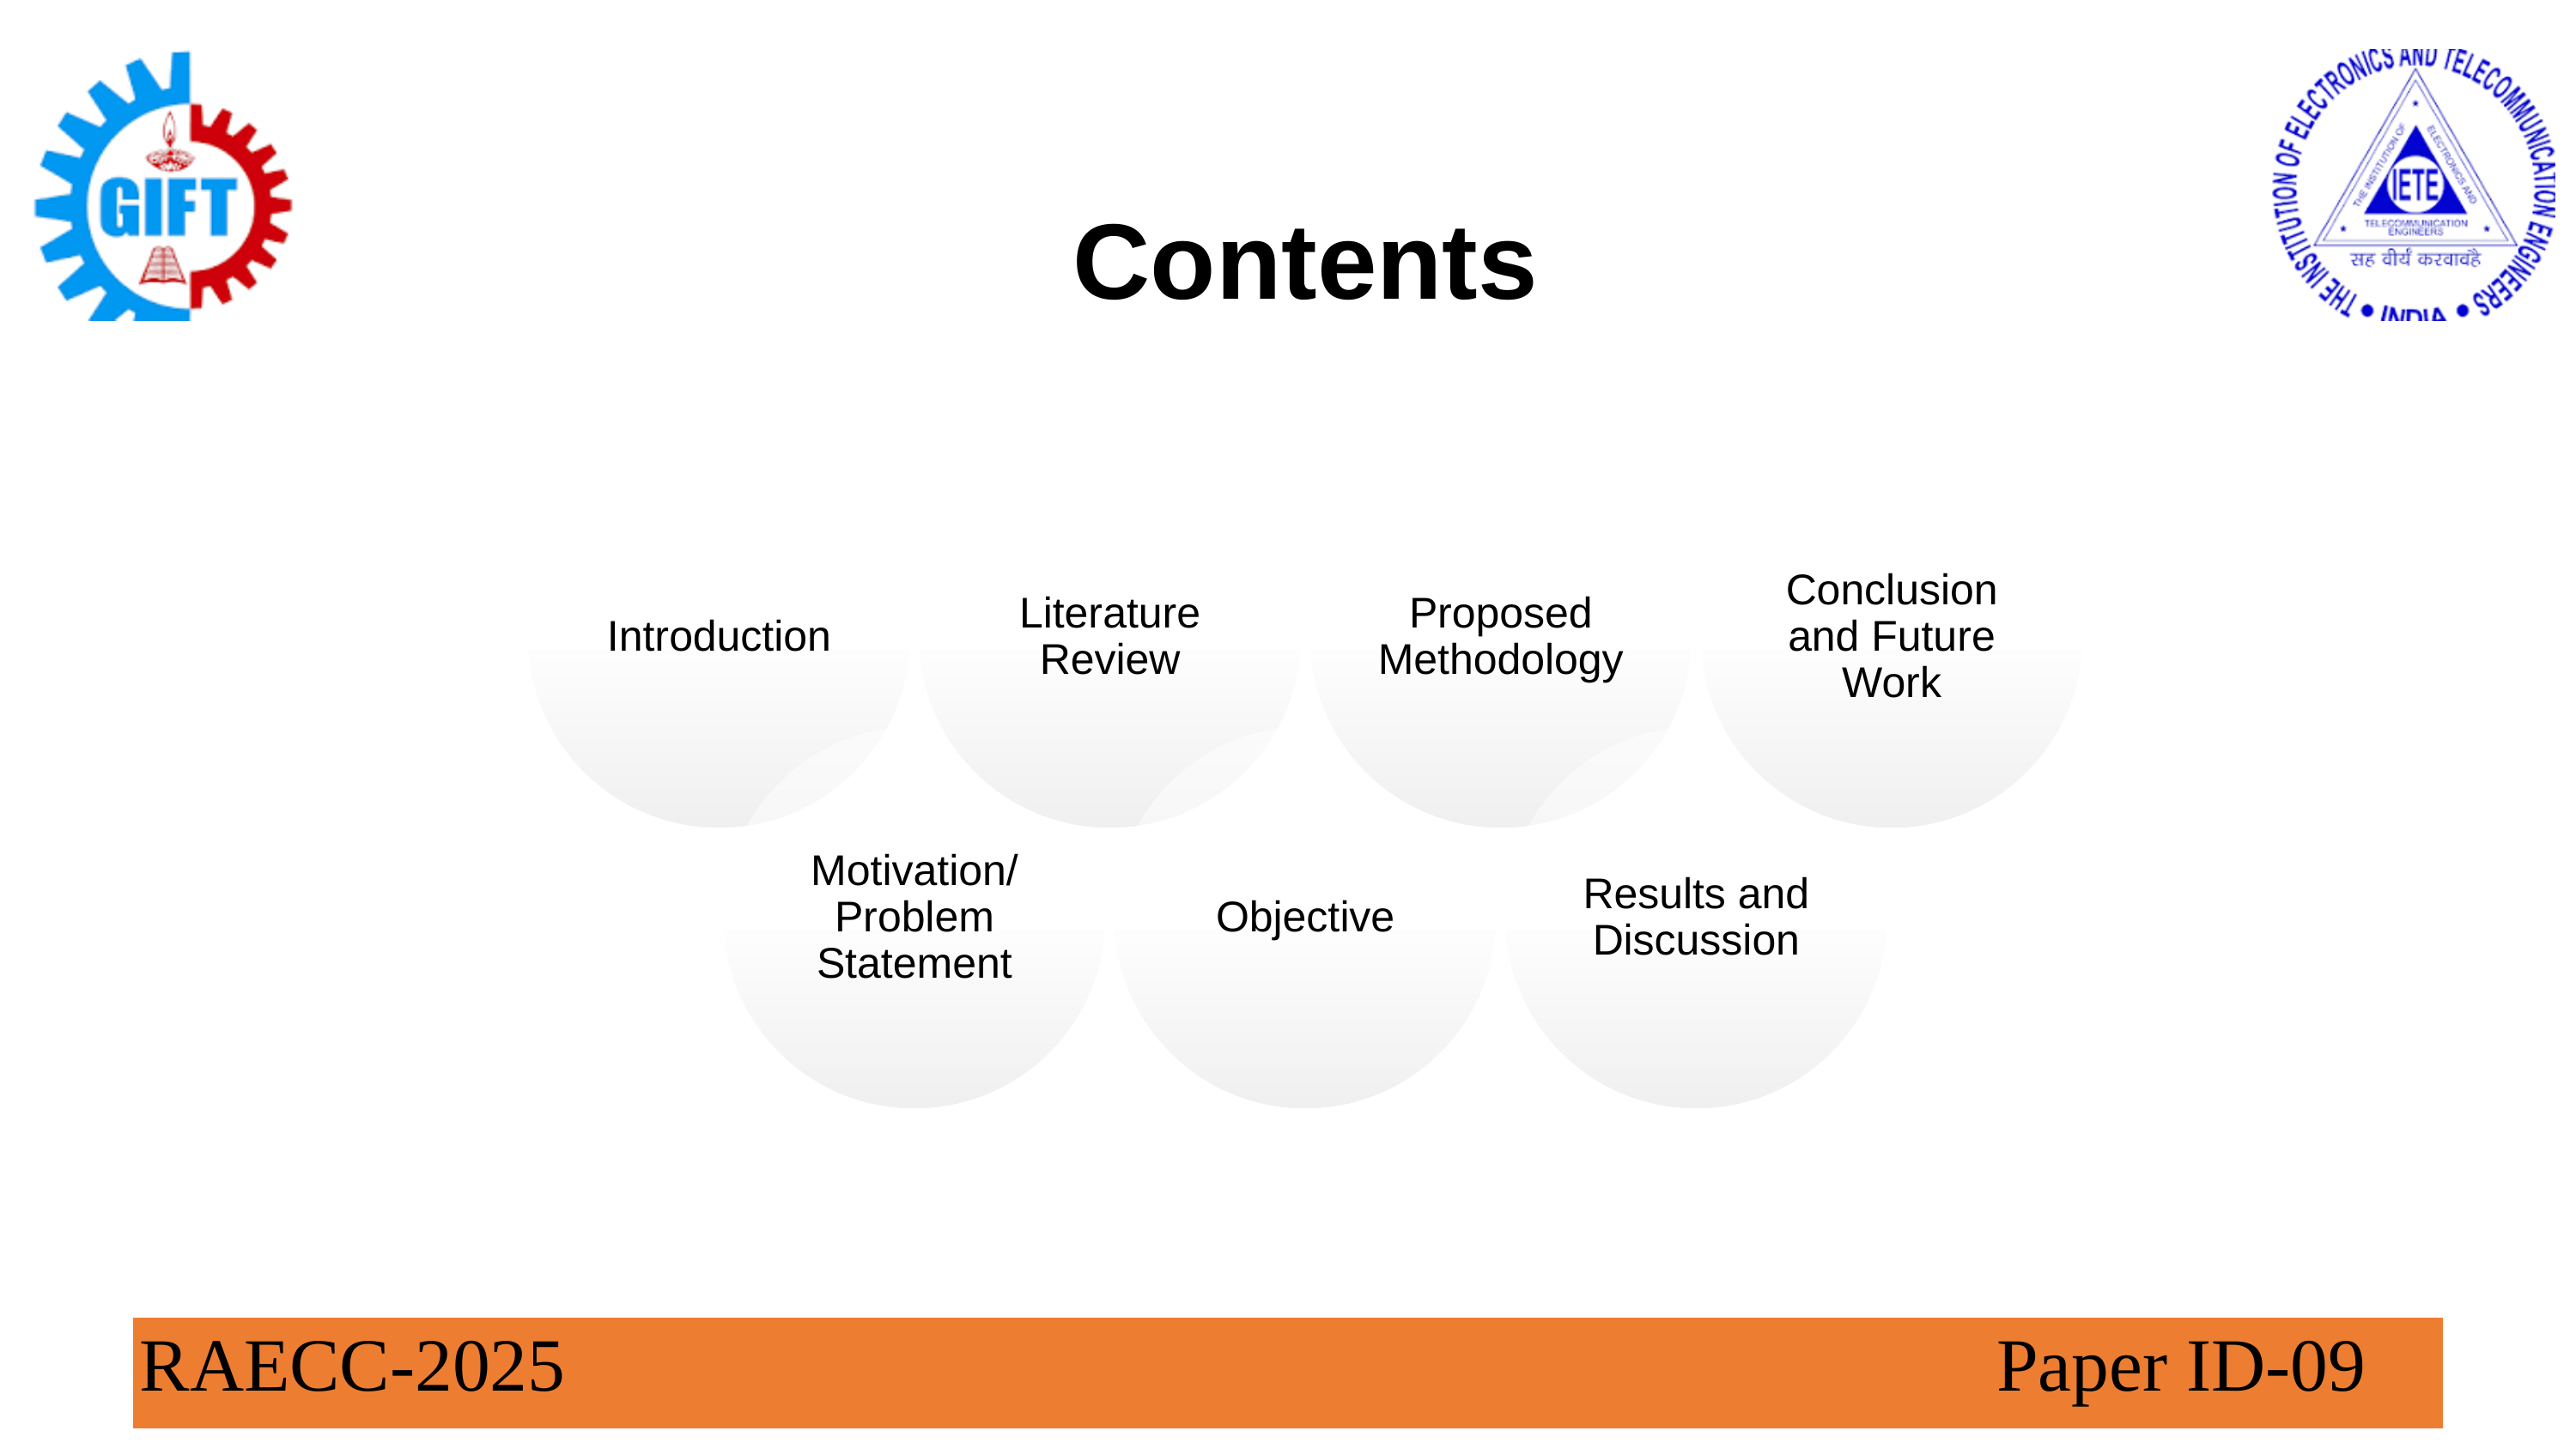

Contents

Introduction

Literature Review

Proposed Methodology

Conclusion and Future Work

Motivation/Problem Statement

Objective

Results and Discussion

RAECC-2025                                                                            Paper ID-09